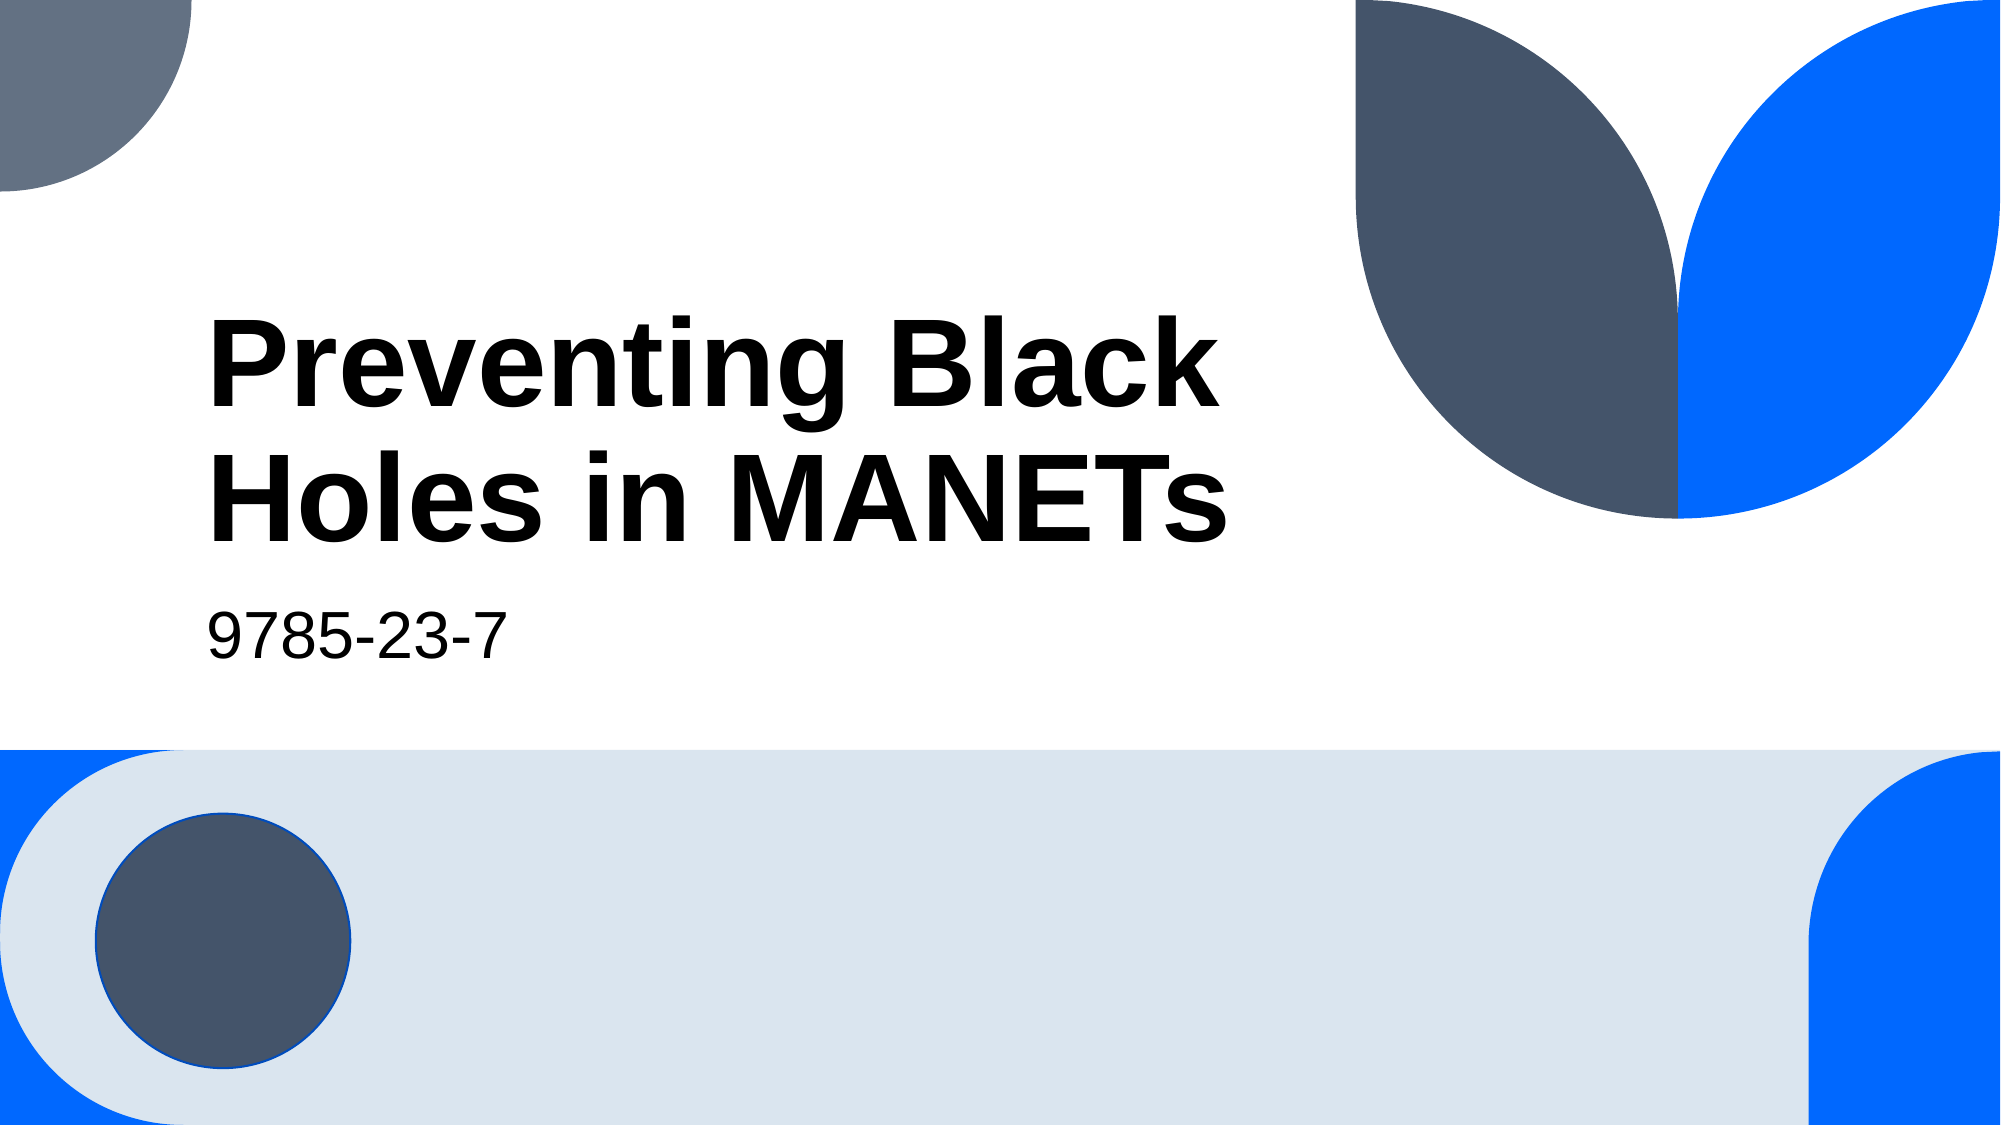

# Preventing Black Holes in MANETs
9785-23-7